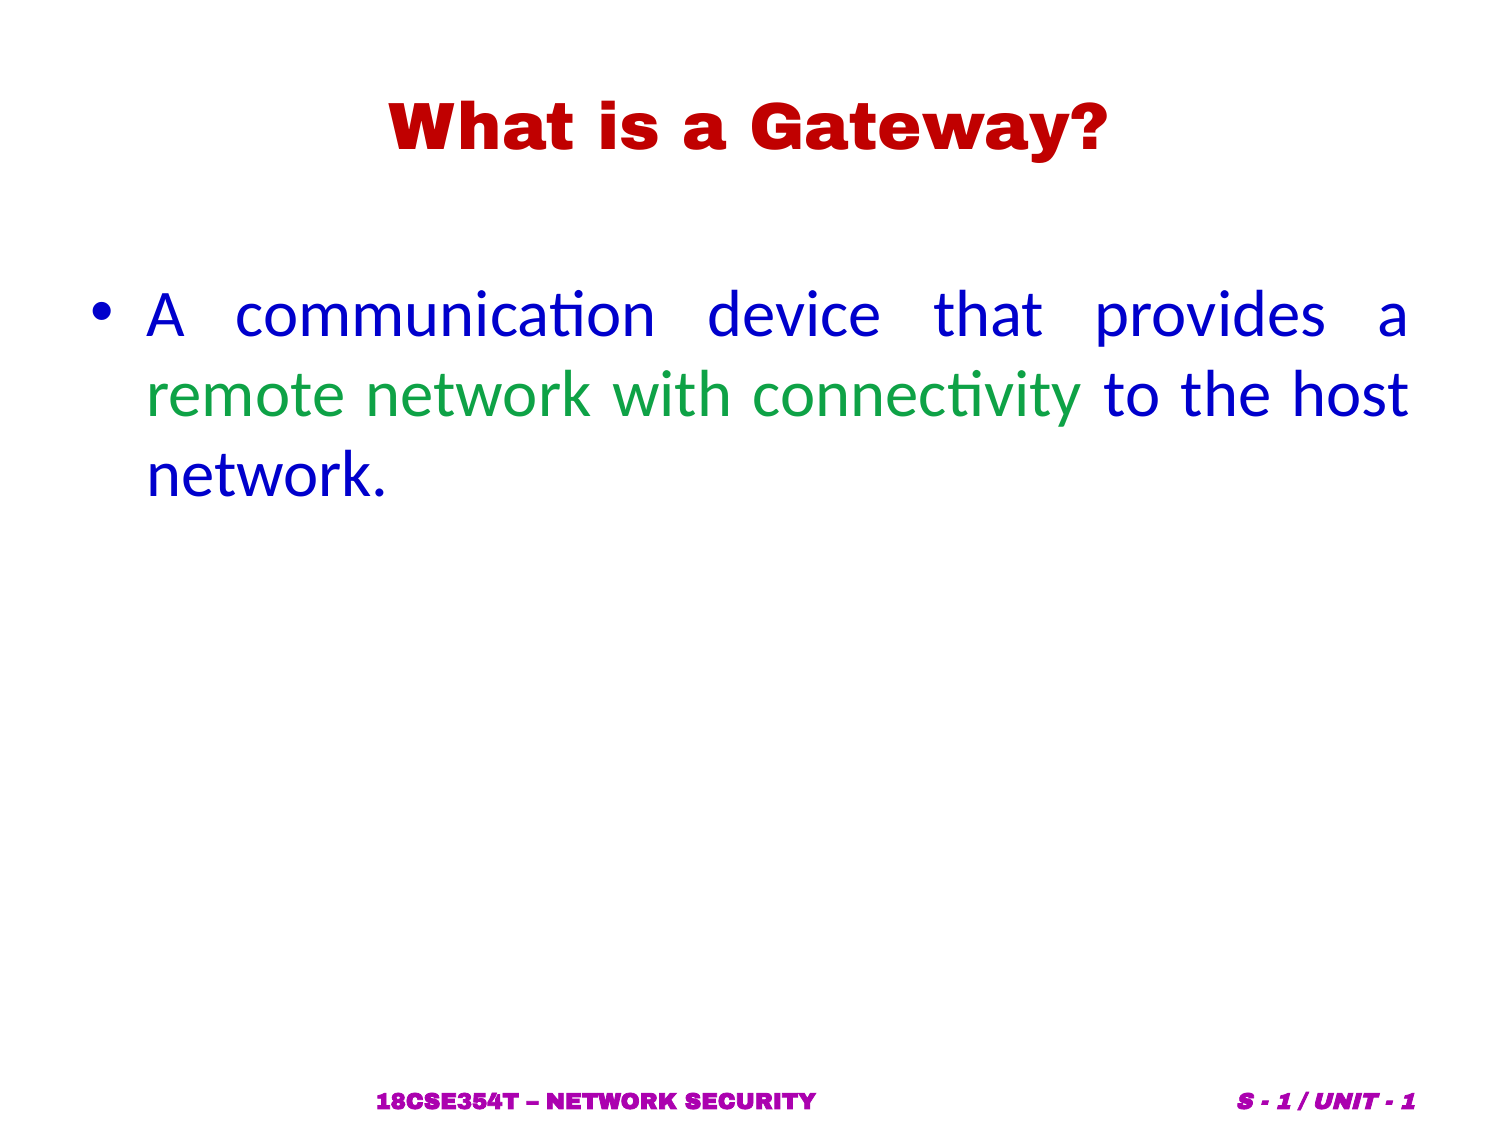

# What is a Gateway?
A communication device that provides a remote network with connectivity to the host network.
                                18CSE354T – NETWORK SECURITY                                                      S - 1 / UNIT - 1